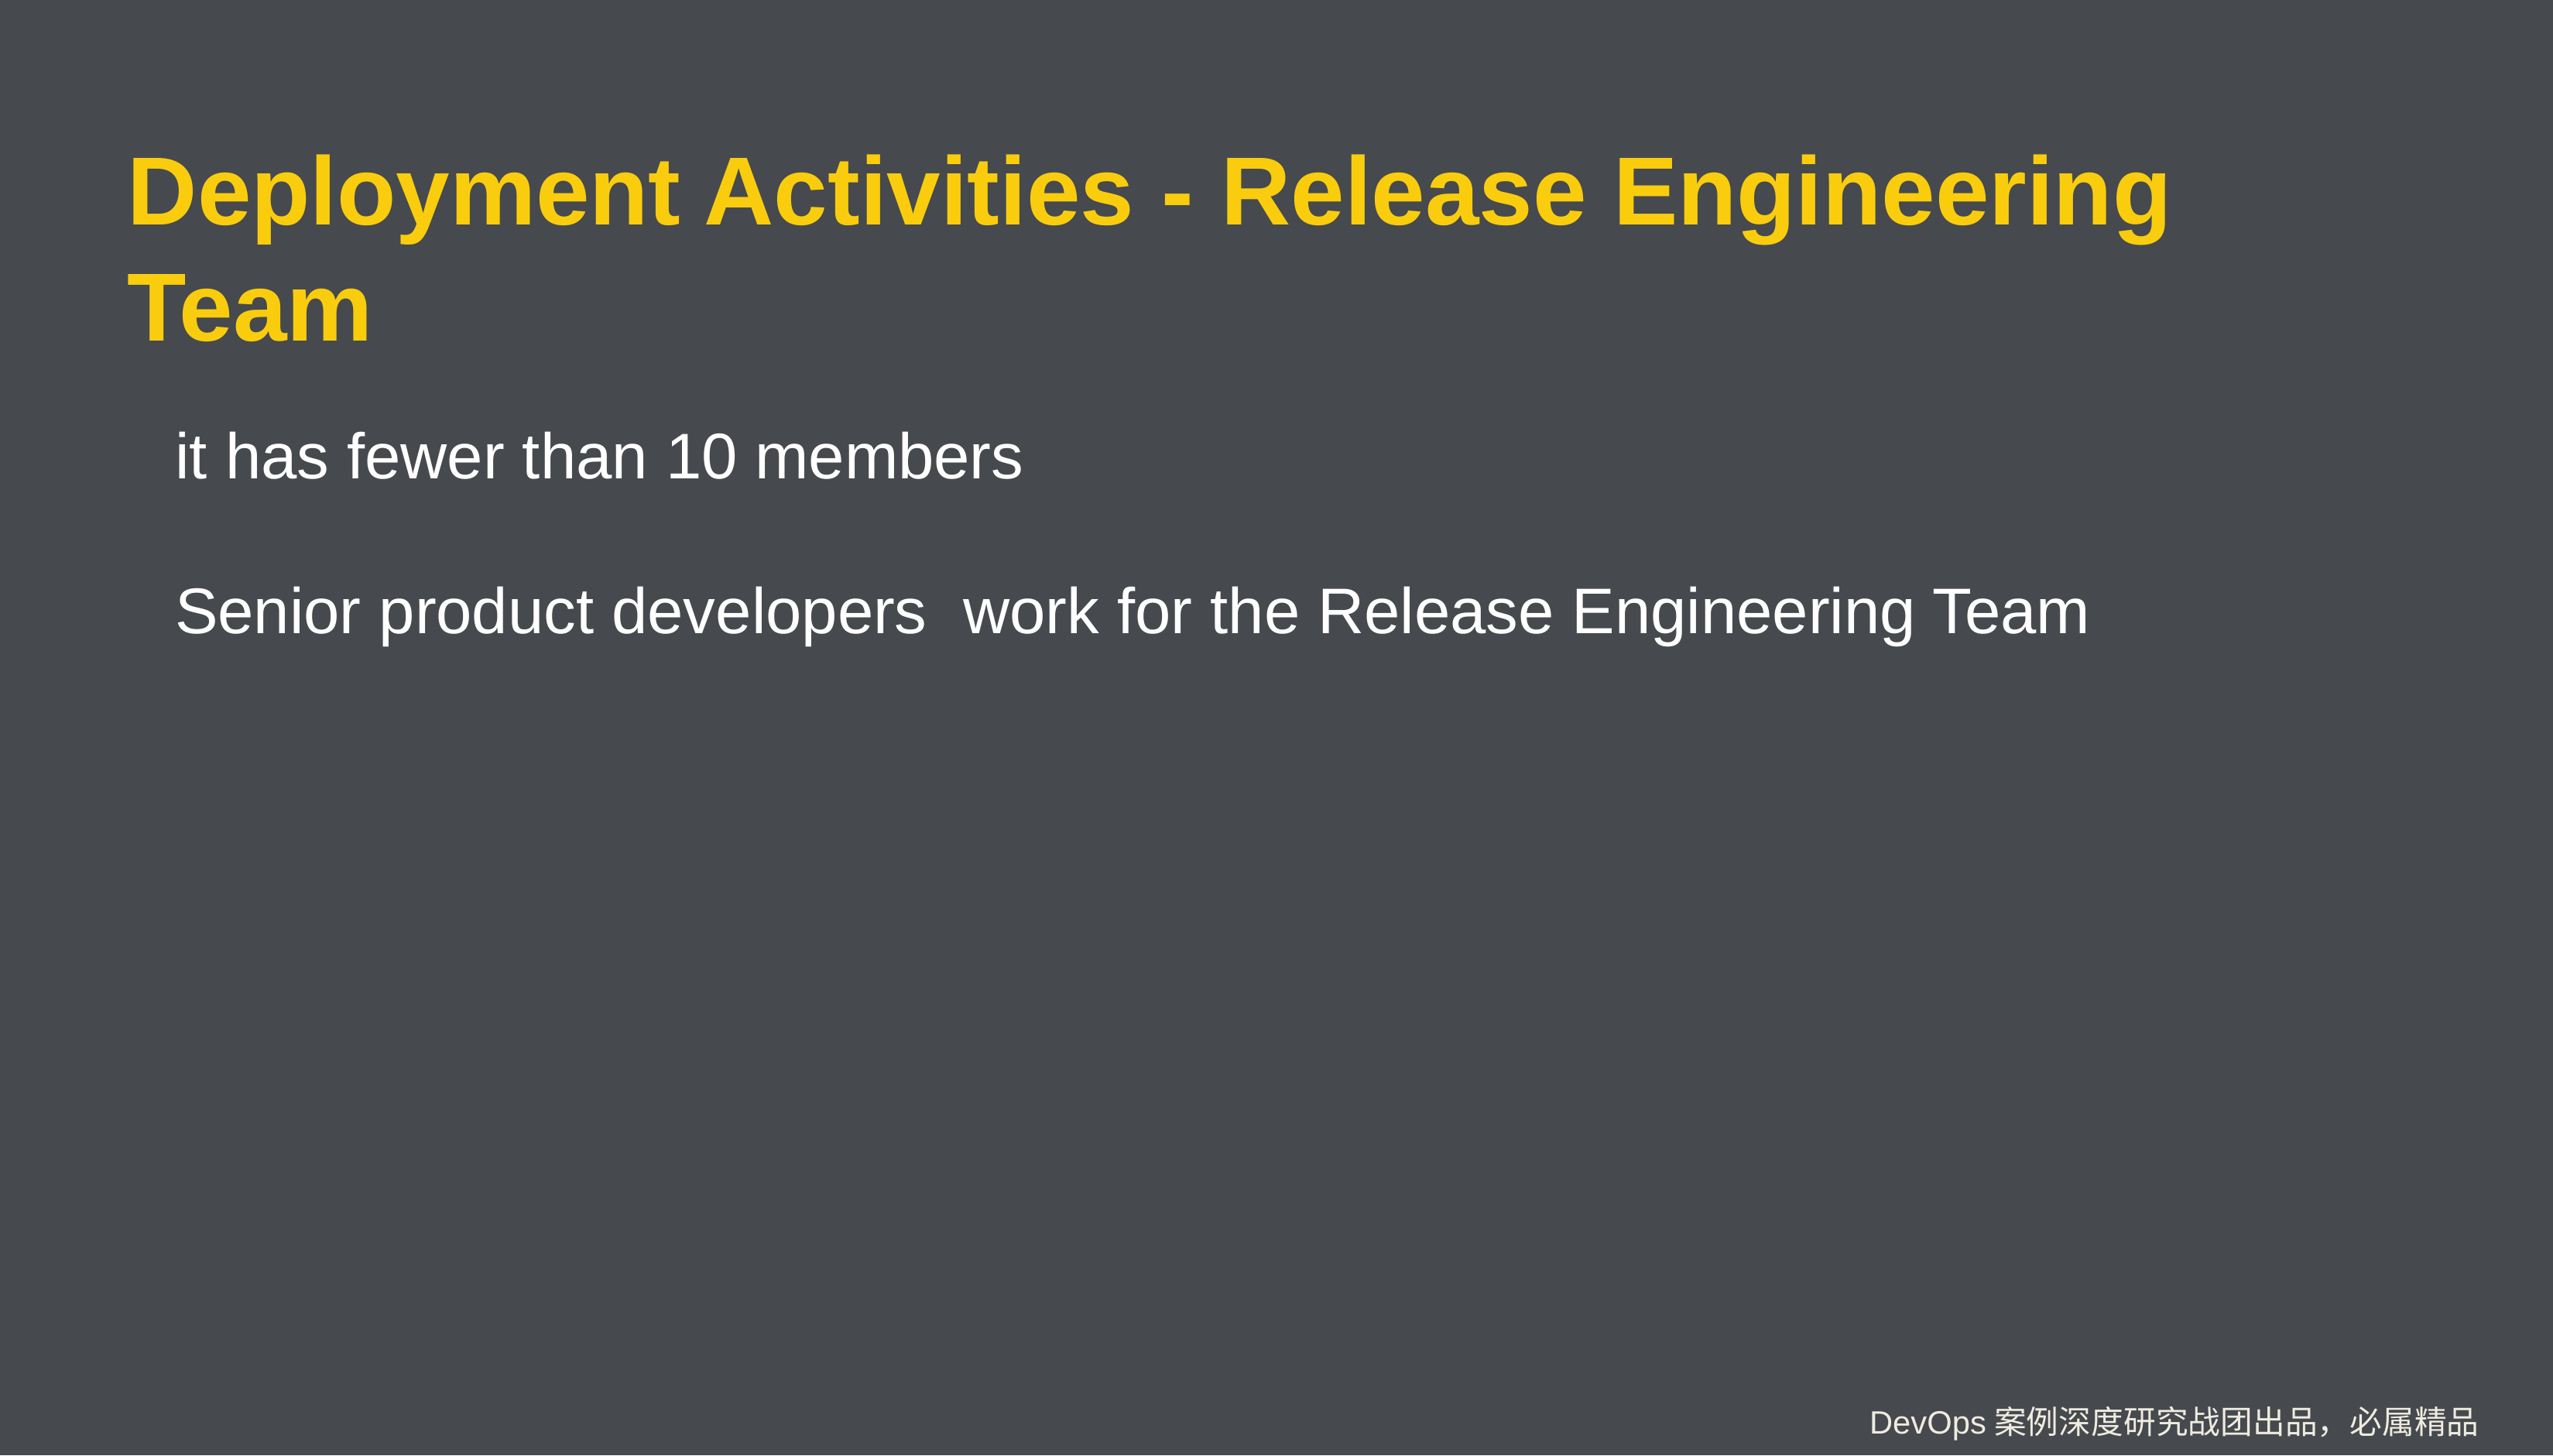

# Deployment Activities - Release Engineering Team
it has fewer than 10 members

Senior product developers  work for the Release Engineering Team